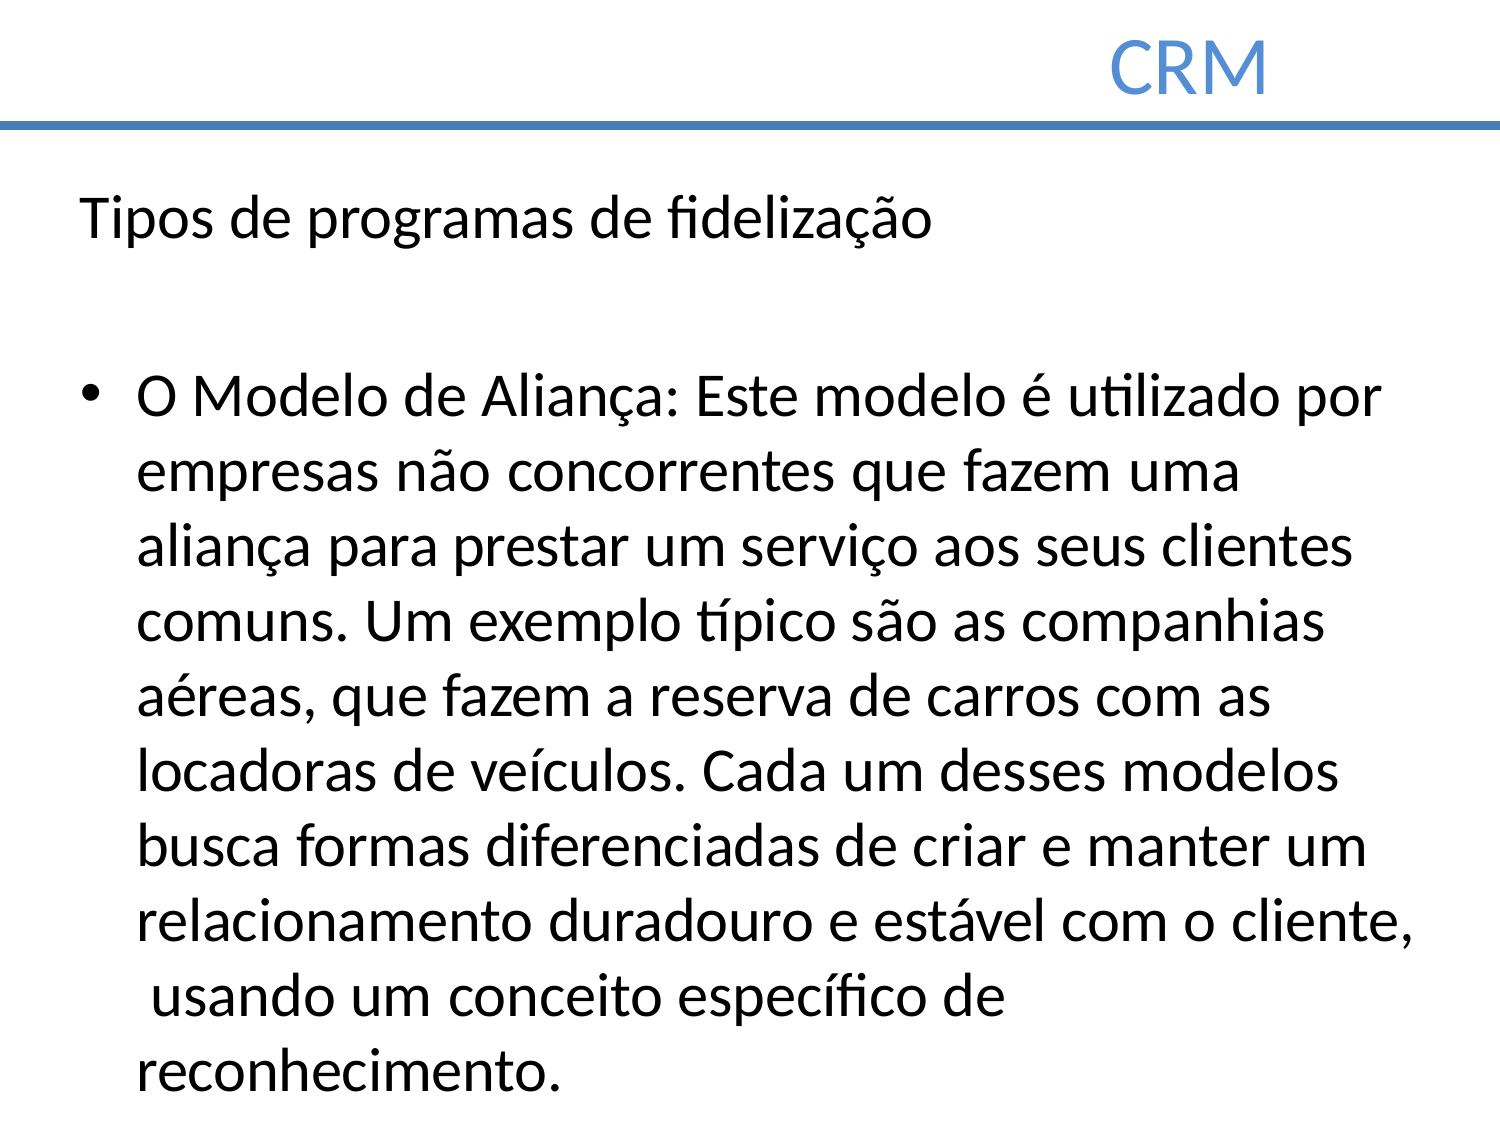

# CRM

Tipos de programas de fidelização

O Modelo de Aliança: Este modelo é utilizado por  empresas não concorrentes que fazem uma  aliança para prestar um serviço aos seus clientes  comuns. Um exemplo típico são as companhias  aéreas, que fazem a reserva de carros com as  locadoras de veículos. Cada um desses modelos  busca formas diferenciadas de criar e manter um  relacionamento duradouro e estável com o cliente,  usando um conceito específico de  reconhecimento.